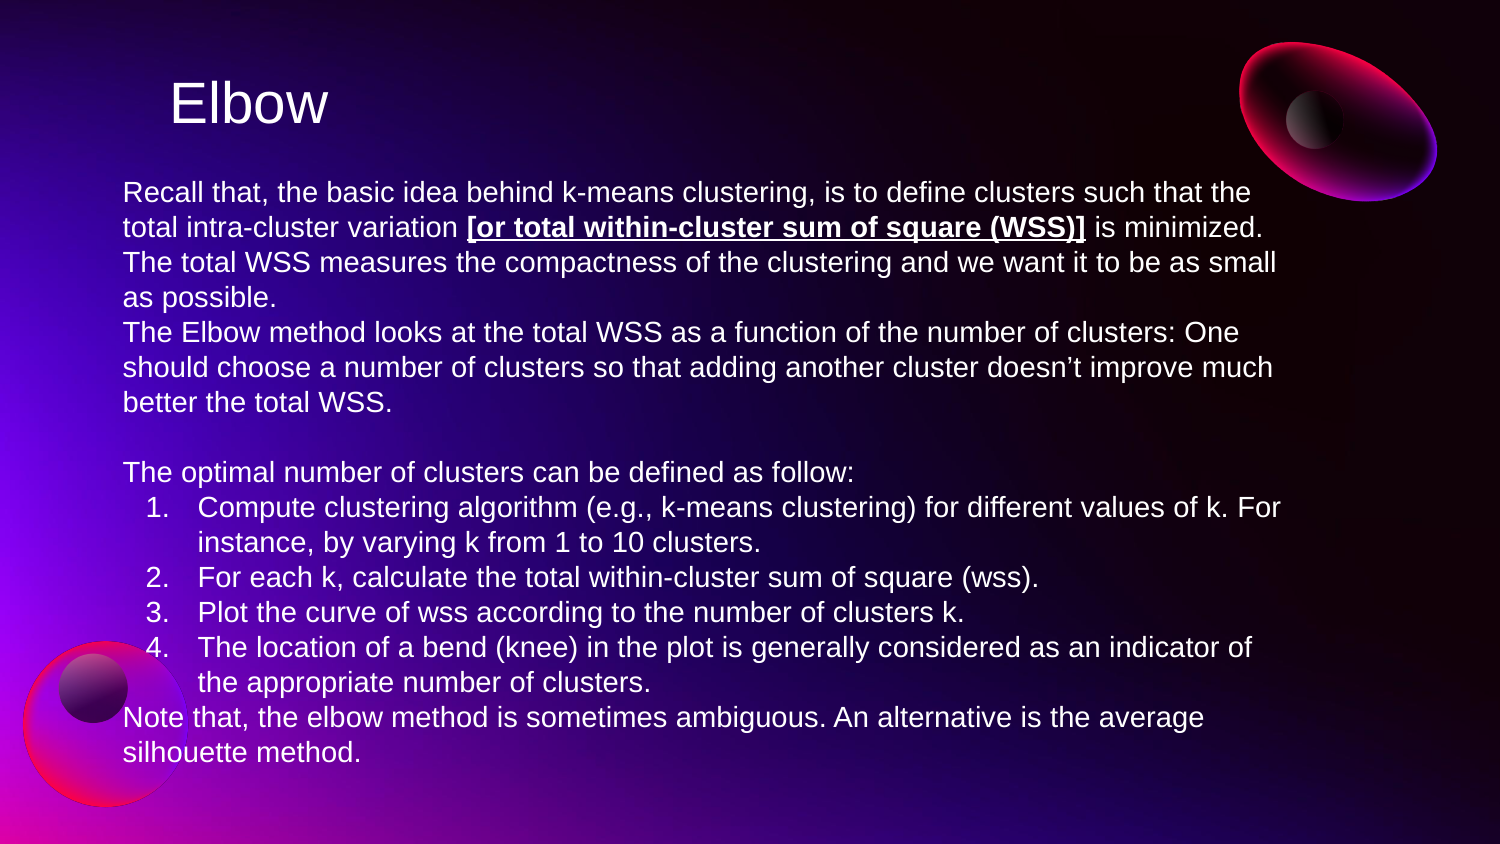

Elbow
Recall that, the basic idea behind k-means clustering, is to define clusters such that the total intra-cluster variation [or total within-cluster sum of square (WSS)] is minimized. The total WSS measures the compactness of the clustering and we want it to be as small as possible.
The Elbow method looks at the total WSS as a function of the number of clusters: One should choose a number of clusters so that adding another cluster doesn’t improve much better the total WSS.

The optimal number of clusters can be defined as follow:
Compute clustering algorithm (e.g., k-means clustering) for different values of k. For instance, by varying k from 1 to 10 clusters.
For each k, calculate the total within-cluster sum of square (wss).
Plot the curve of wss according to the number of clusters k.
The location of a bend (knee) in the plot is generally considered as an indicator of the appropriate number of clusters.
Note that, the elbow method is sometimes ambiguous. An alternative is the average silhouette method.